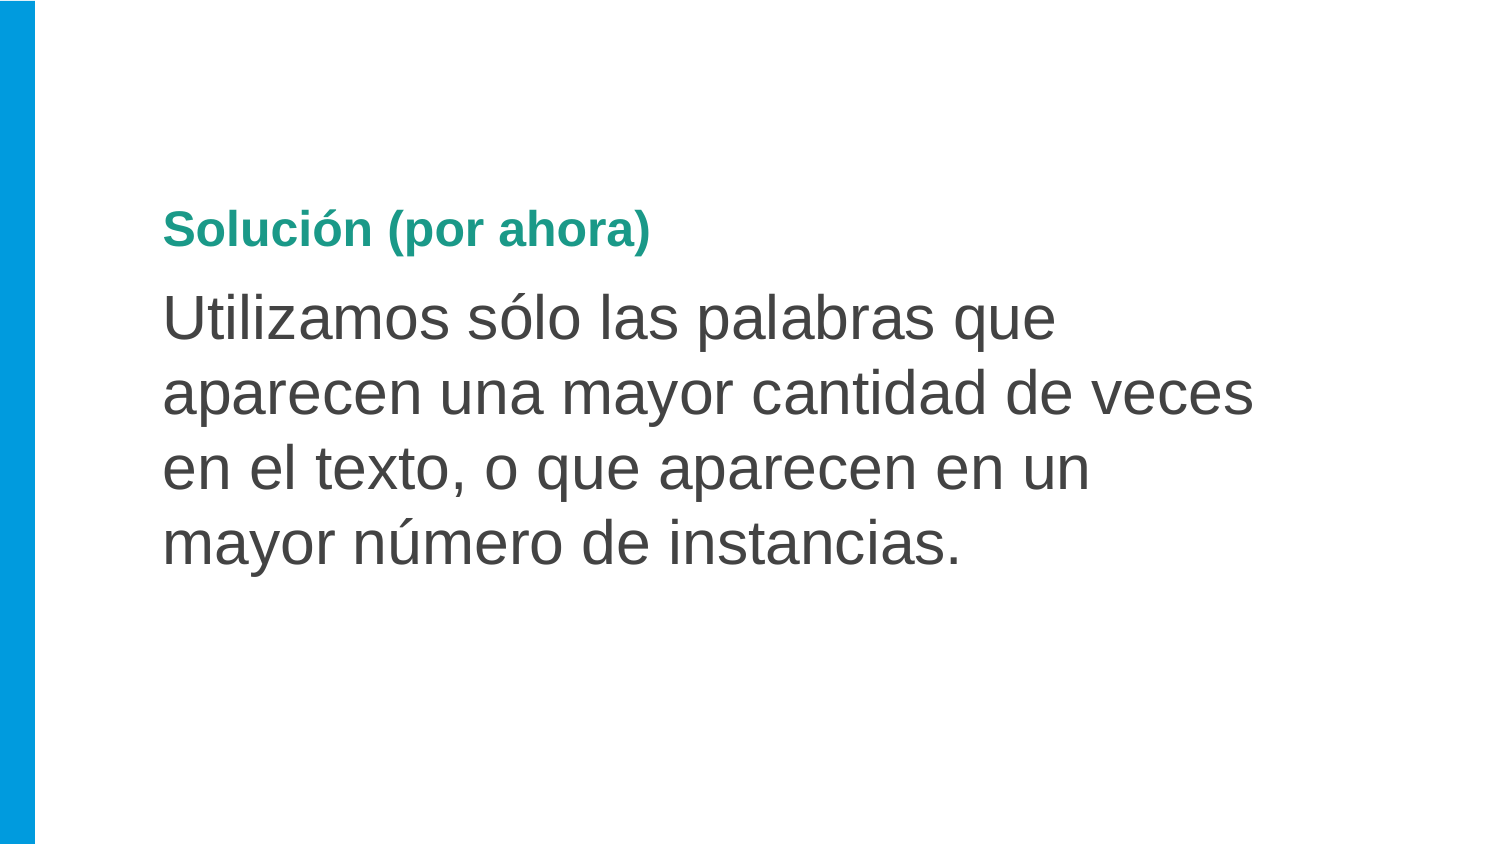

Solución (por ahora)
Utilizamos sólo las palabras que aparecen una mayor cantidad de veces en el texto, o que aparecen en un mayor número de instancias.